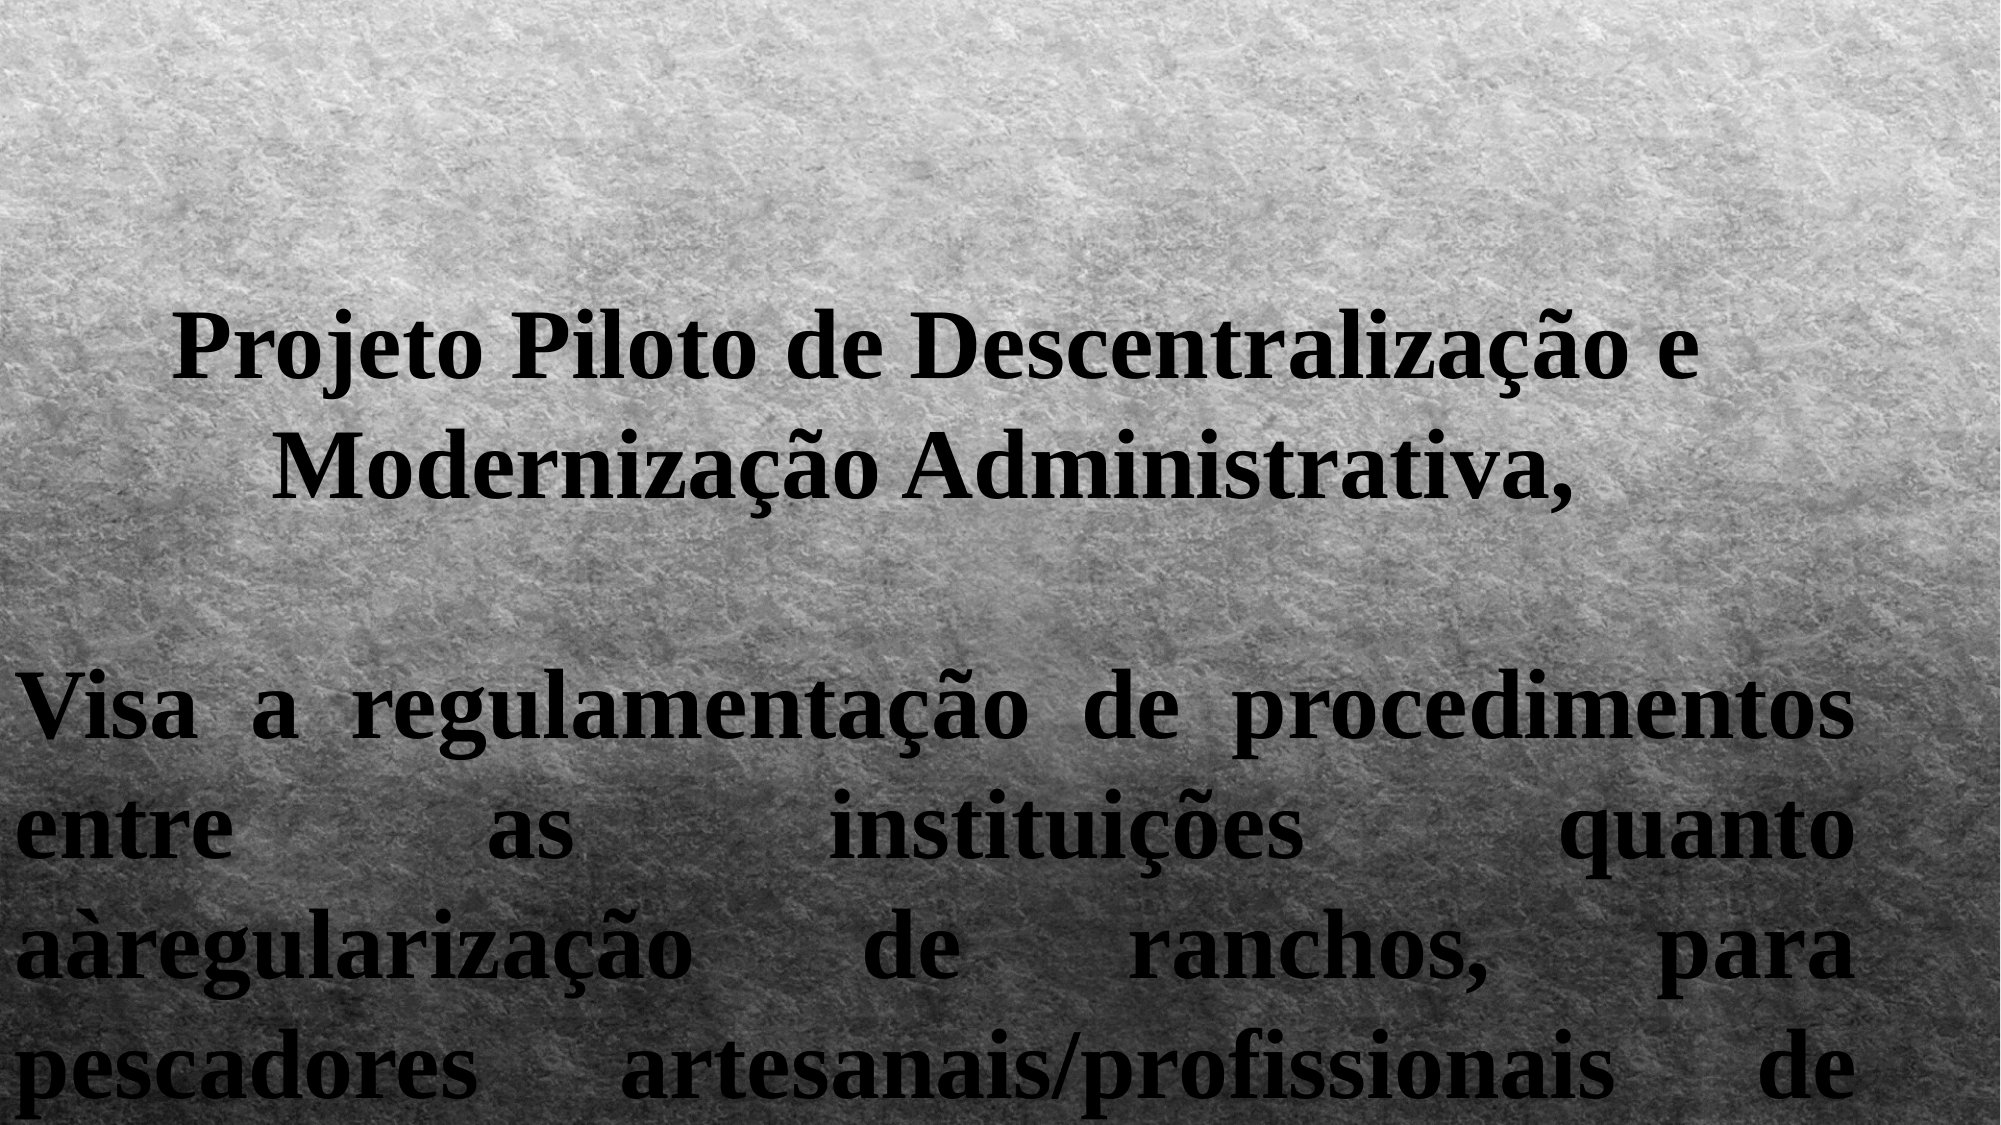

Projeto Piloto de Descentralização e Modernização Administrativa,

Visa a regulamentação de procedimentos entre as instituições quanto aàregularização de ranchos, para pescadores artesanais/profissionais de Comunidades Tradicionais em Santa Catarina, com anuência do Município de Florianópolis.